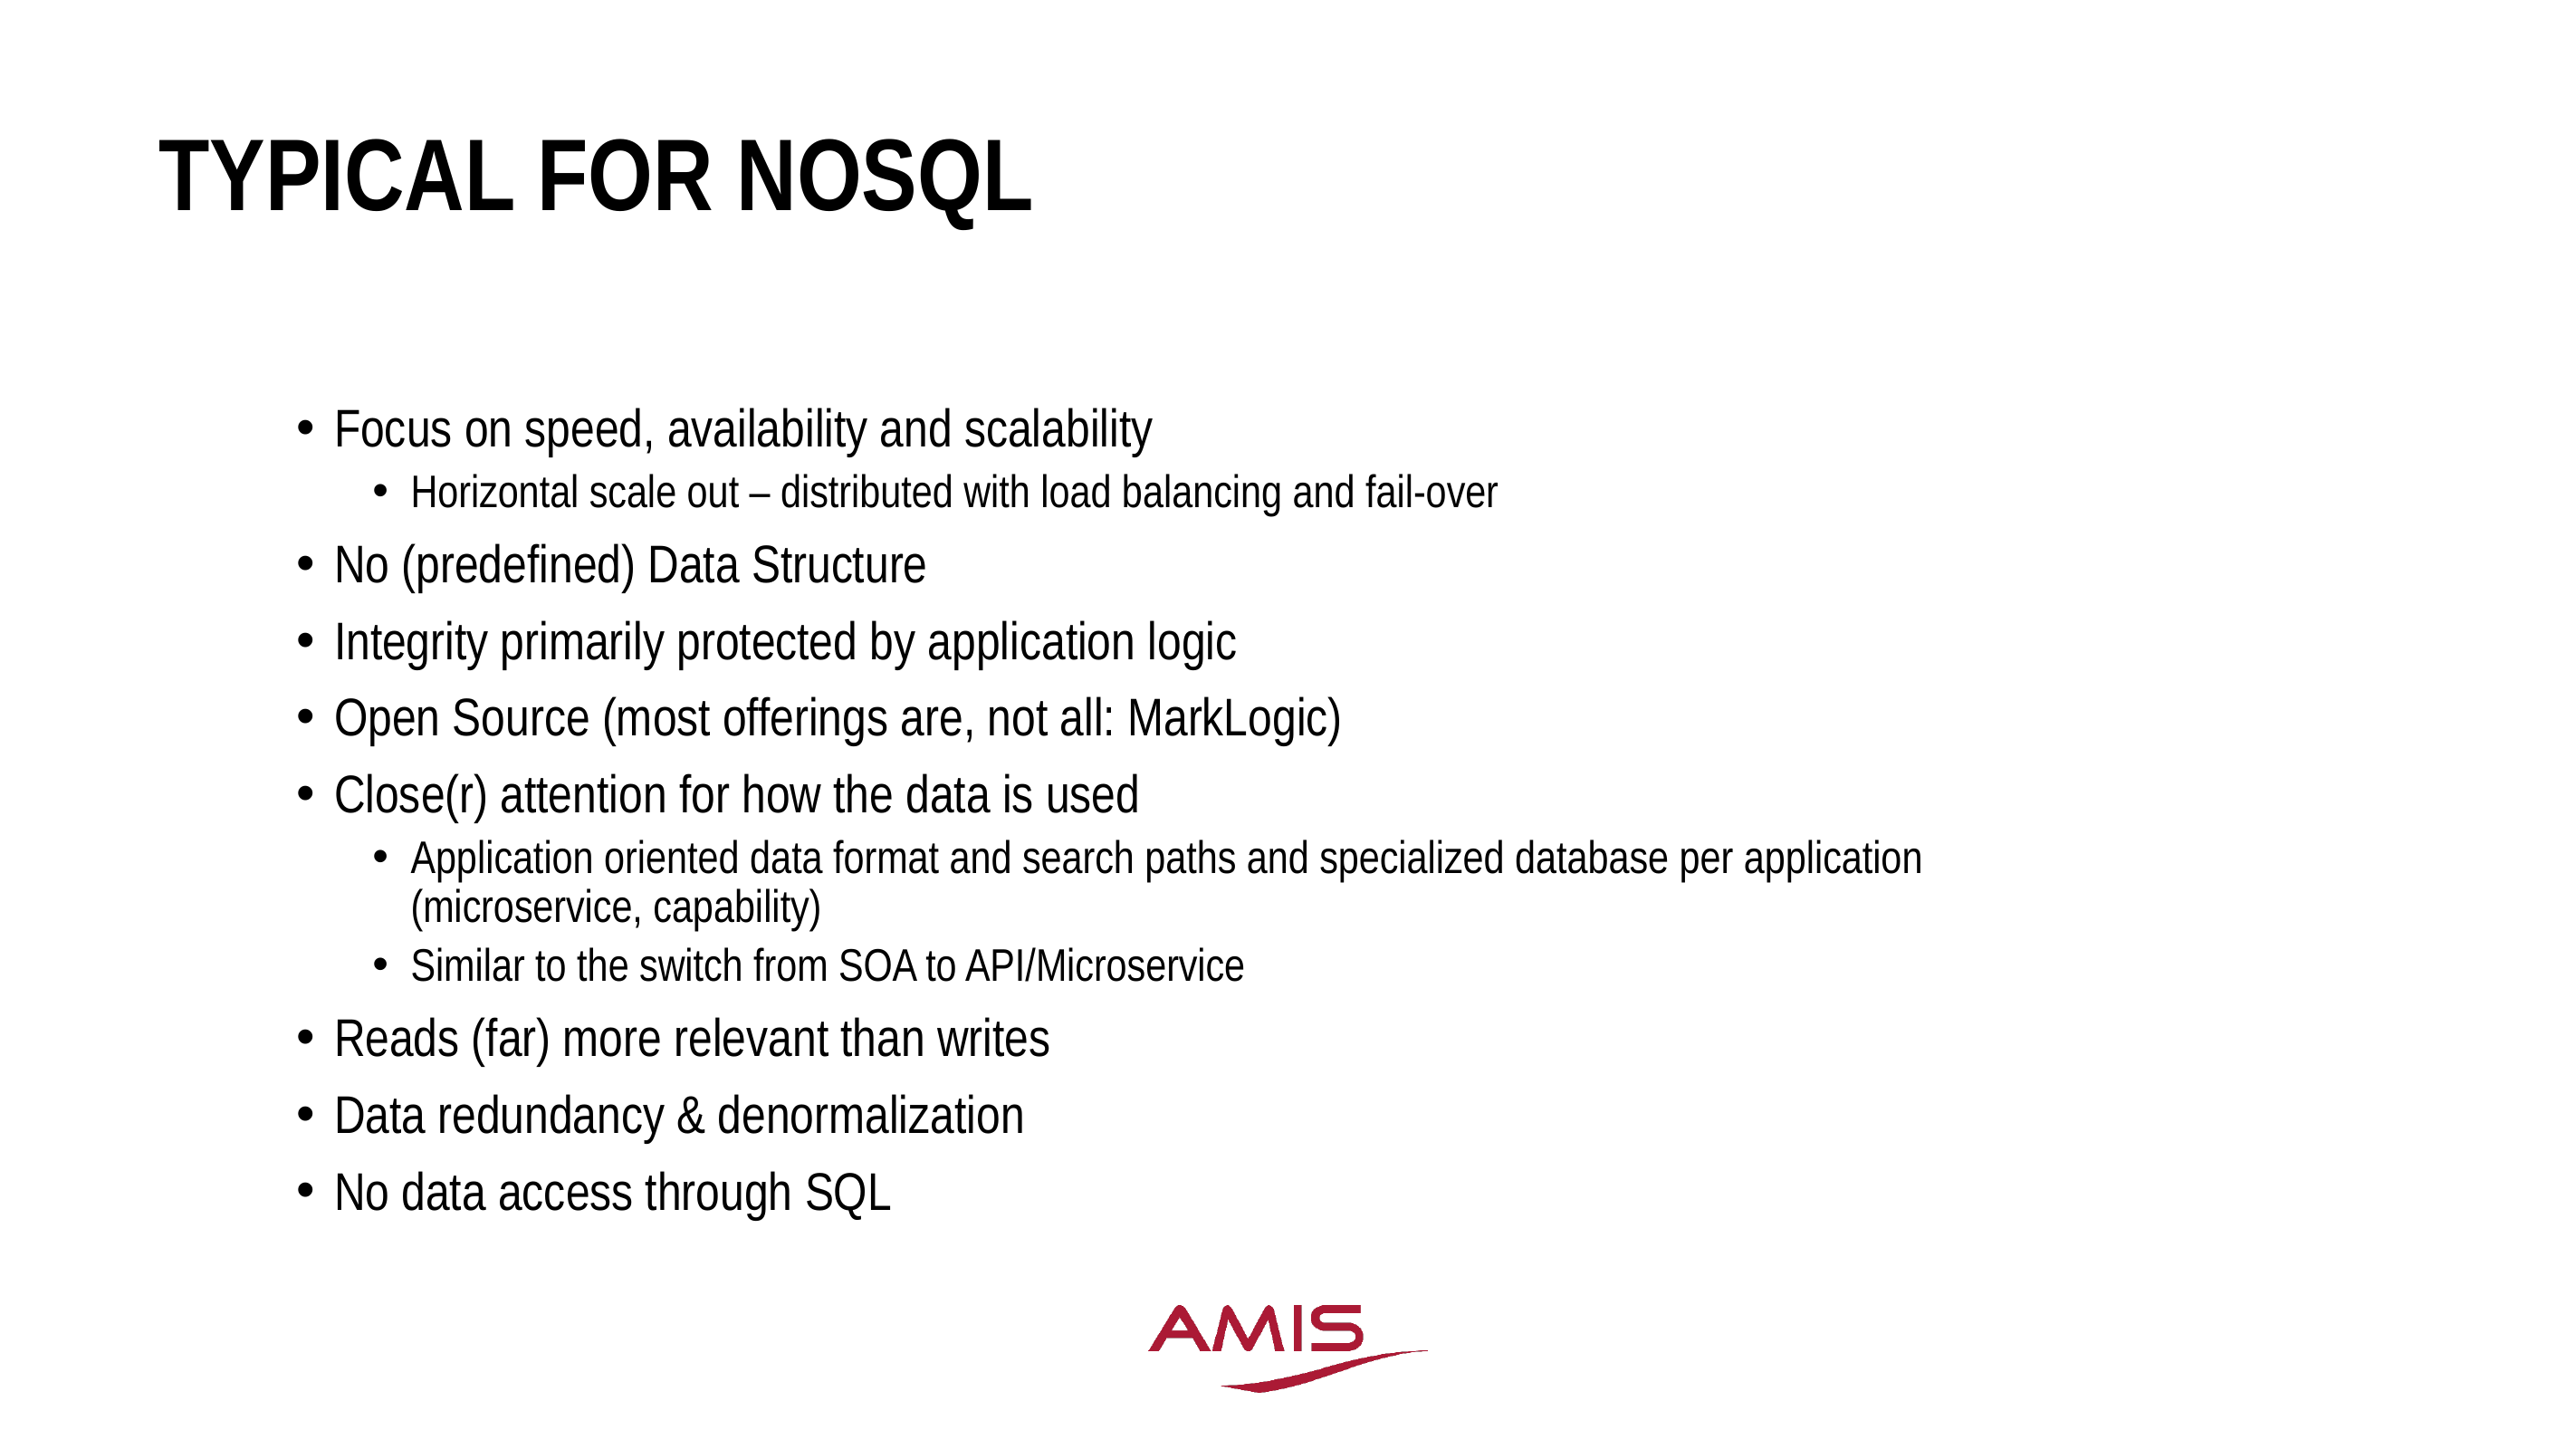

# Typical for NoSQL
Focus on speed, availability and scalability
Horizontal scale out – distributed with load balancing and fail-over
No (predefined) Data Structure
Integrity primarily protected by application logic
Open Source (most offerings are, not all: MarkLogic)
Close(r) attention for how the data is used
Application oriented data format and search paths and specialized database per application (microservice, capability)
Similar to the switch from SOA to API/Microservice
Reads (far) more relevant than writes
Data redundancy & denormalization
No data access through SQL